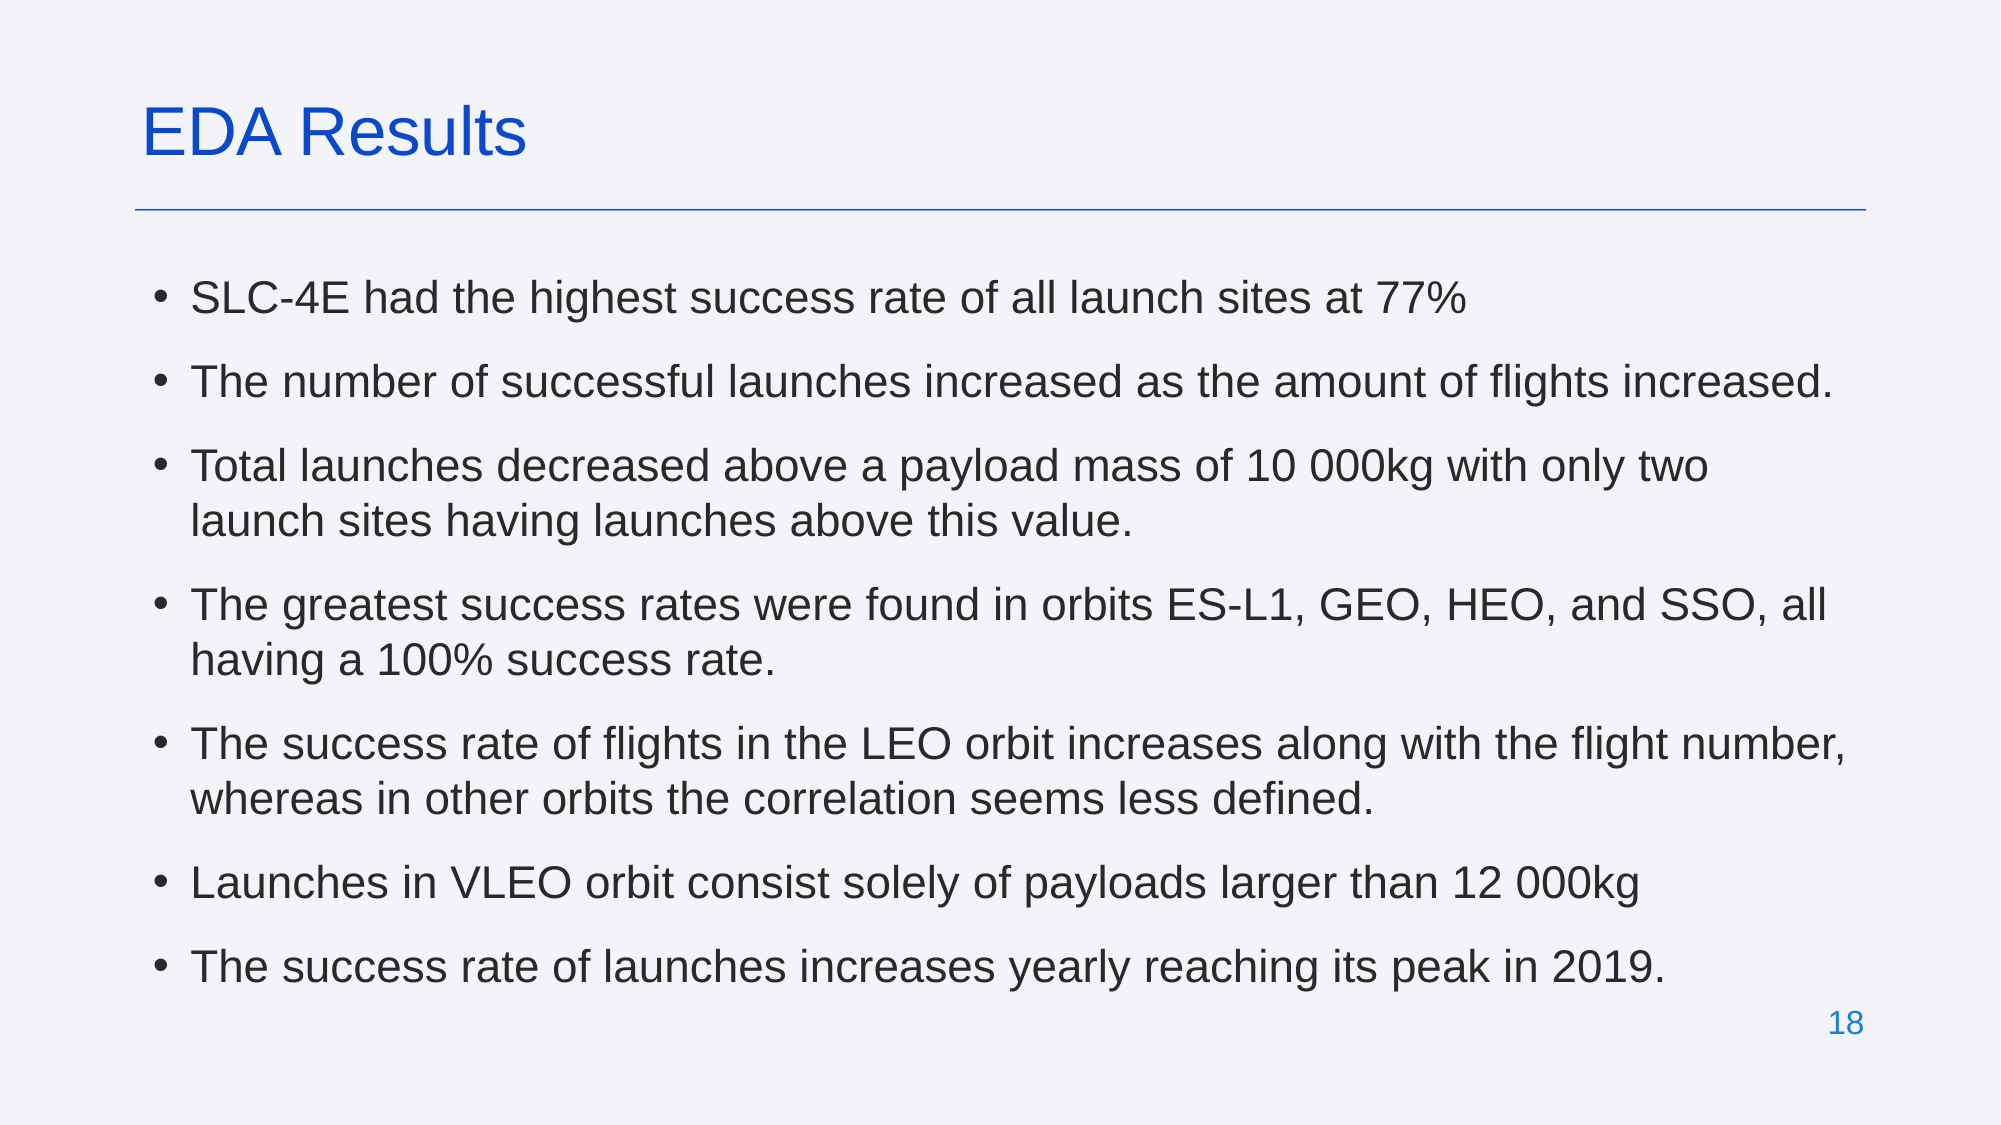

EDA Results
SLC-4E had the highest success rate of all launch sites at 77%
The number of successful launches increased as the amount of flights increased.
Total launches decreased above a payload mass of 10 000kg with only two launch sites having launches above this value.
The greatest success rates were found in orbits ES-L1, GEO, HEO, and SSO, all having a 100% success rate.
The success rate of flights in the LEO orbit increases along with the flight number, whereas in other orbits the correlation seems less defined.
Launches in VLEO orbit consist solely of payloads larger than 12 000kg
The success rate of launches increases yearly reaching its peak in 2019.

18